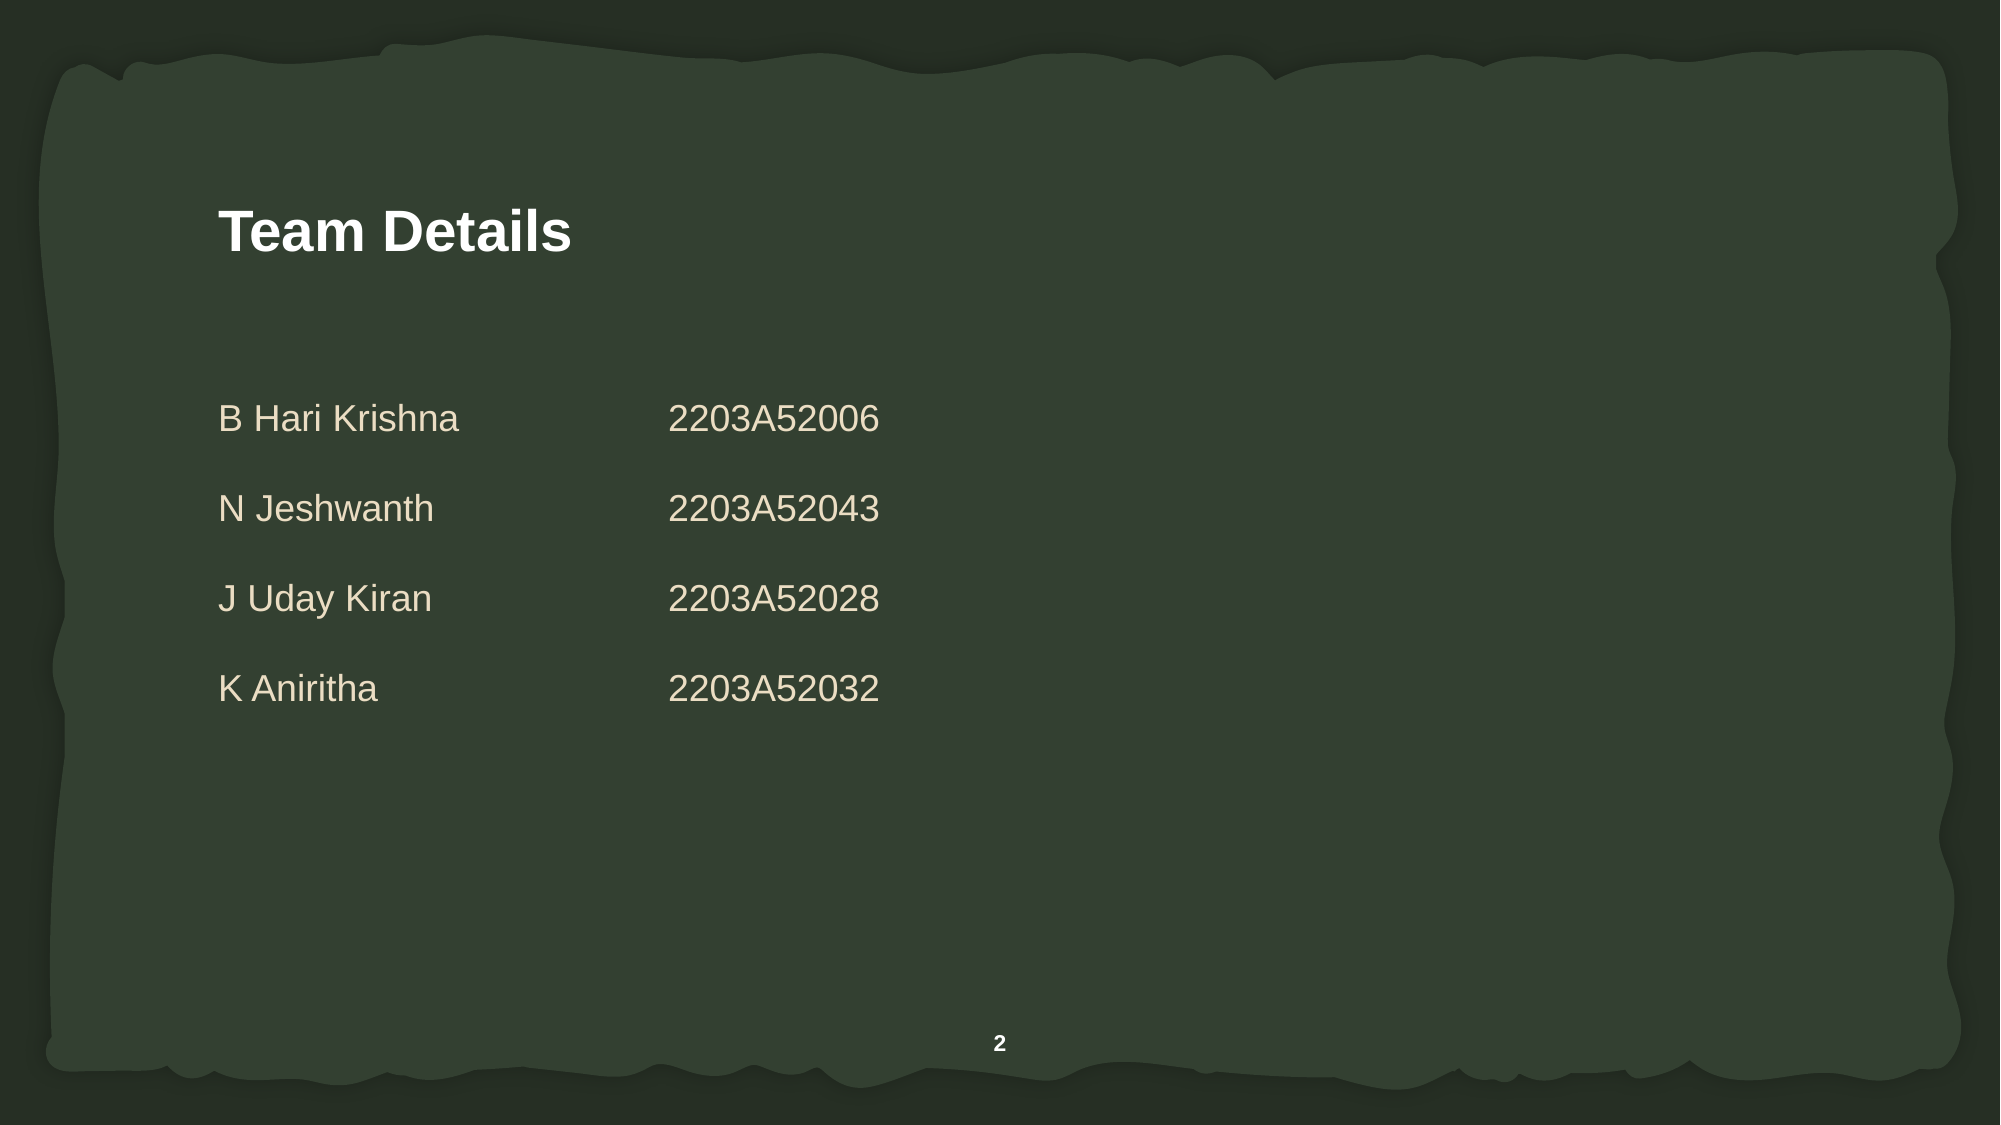

Team Details
B Hari Krishna		2203A52006

N Jeshwanth		2203A52043

J Uday Kiran		2203A52028

K Aniritha		2203A52032
2